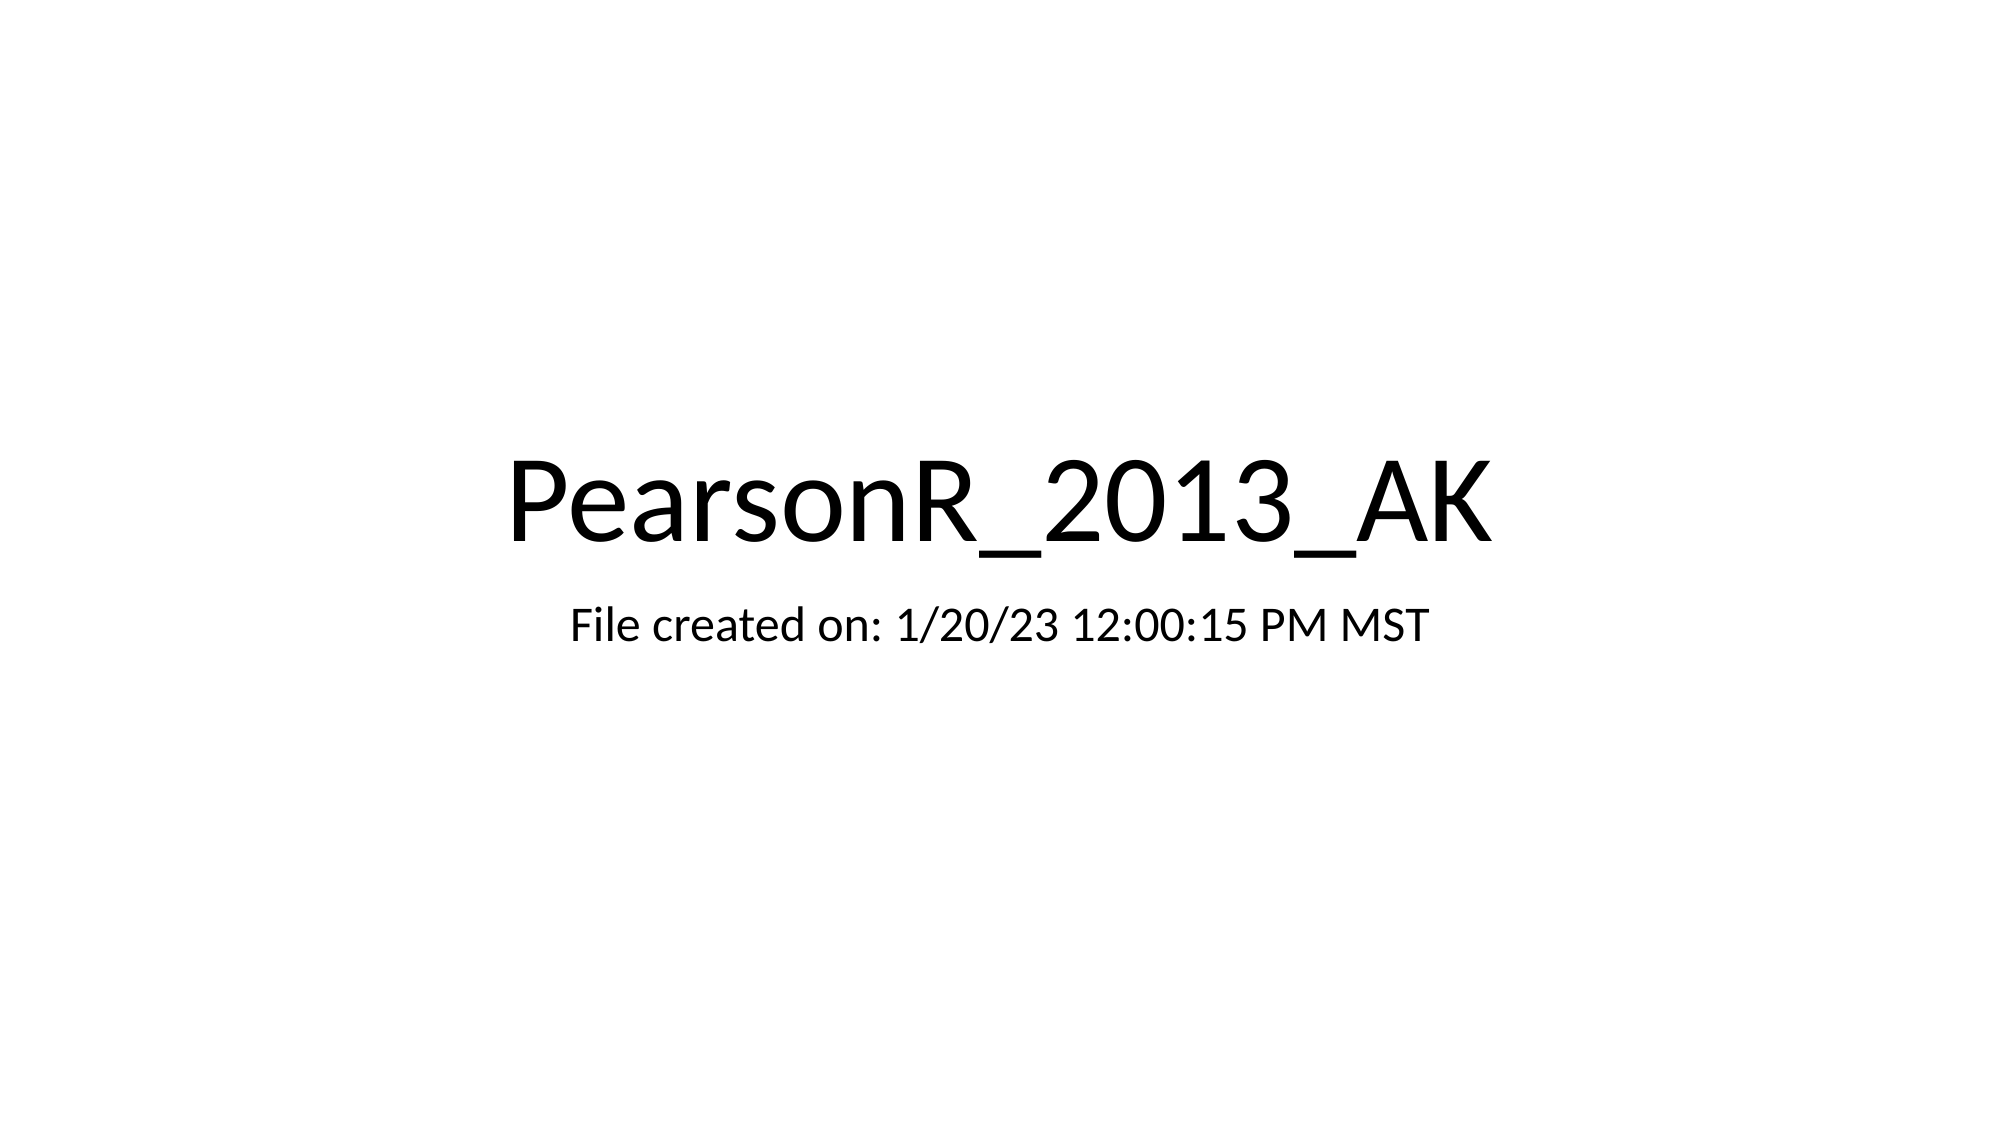

# PearsonR_2013_AK
File created on: 1/20/23 12:00:15 PM MST